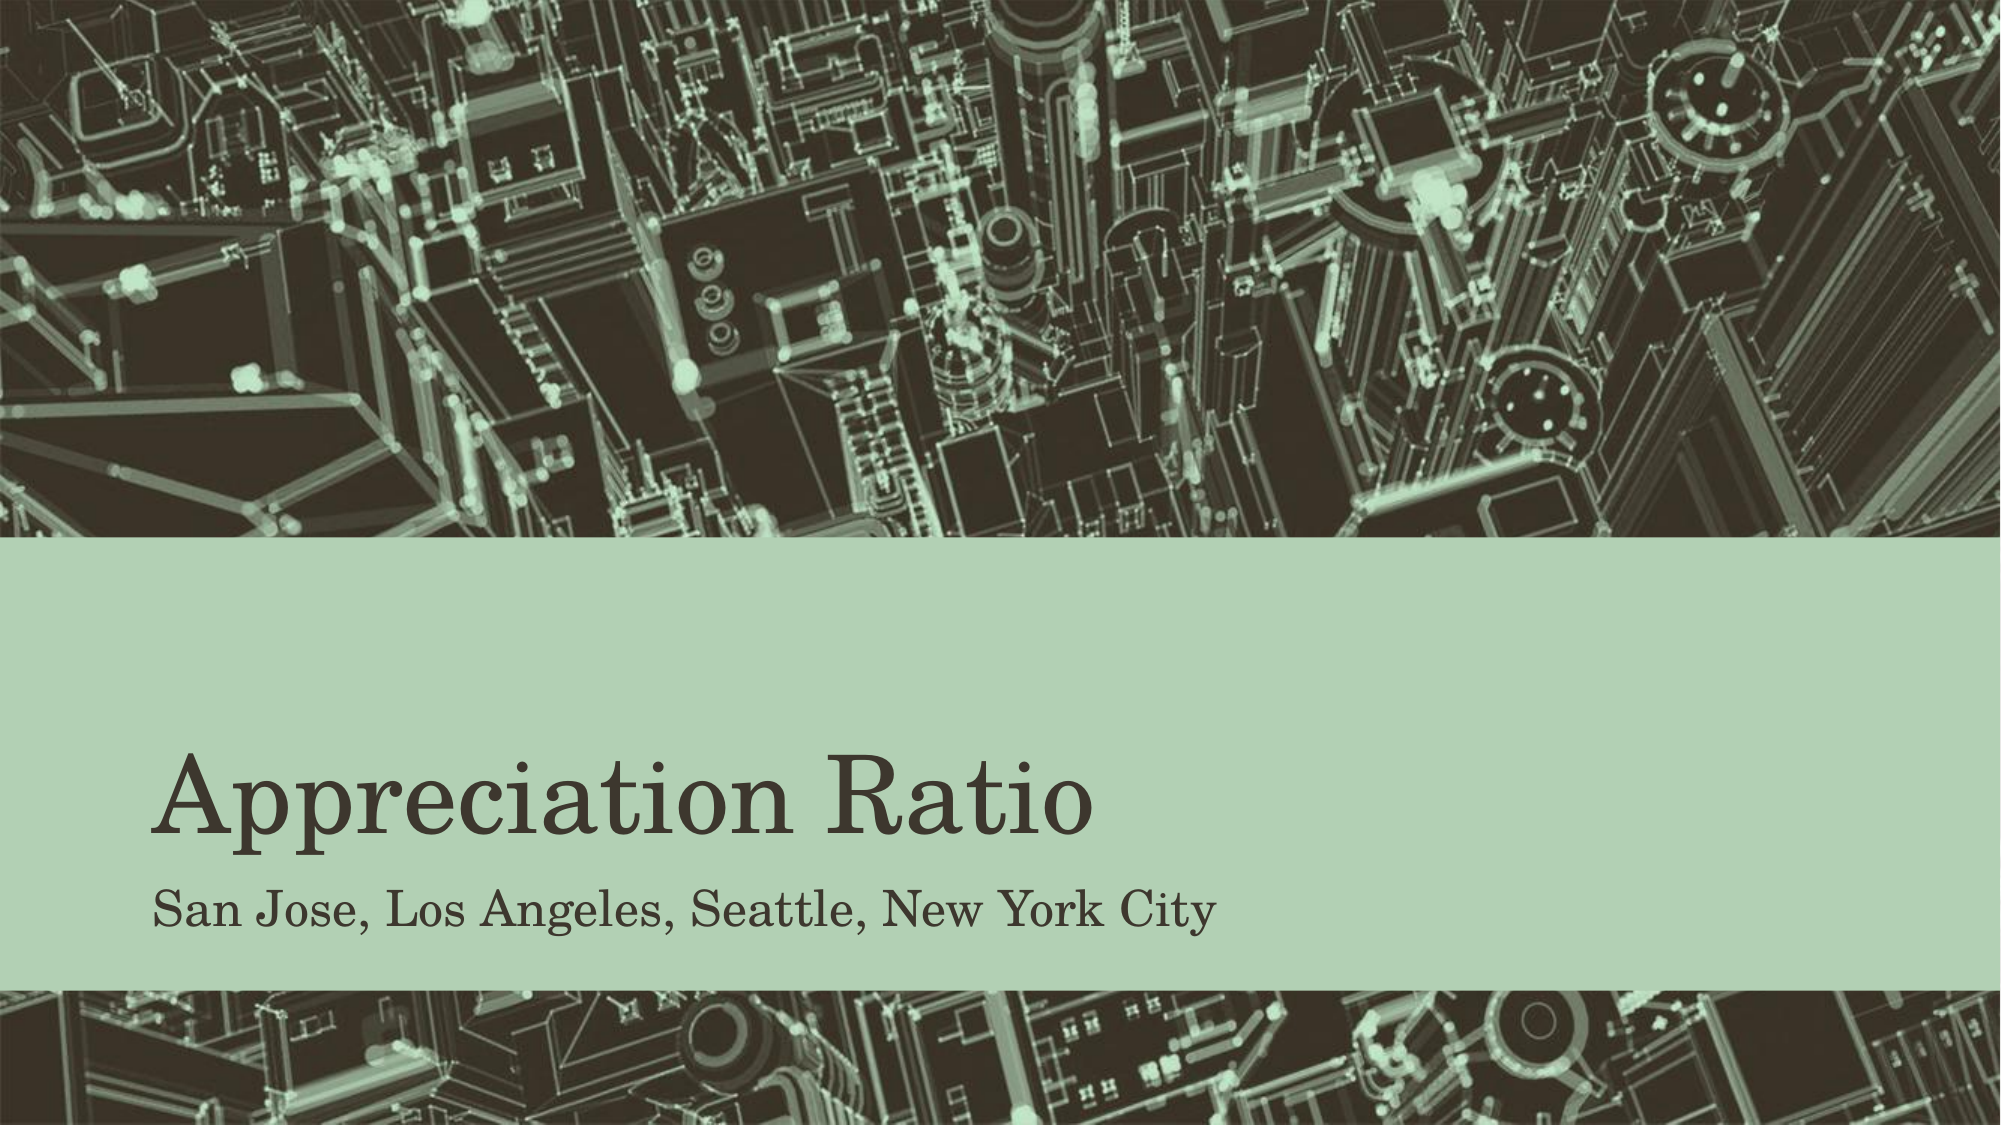

# Appreciation Ratio
San Jose, Los Angeles, Seattle, New York City